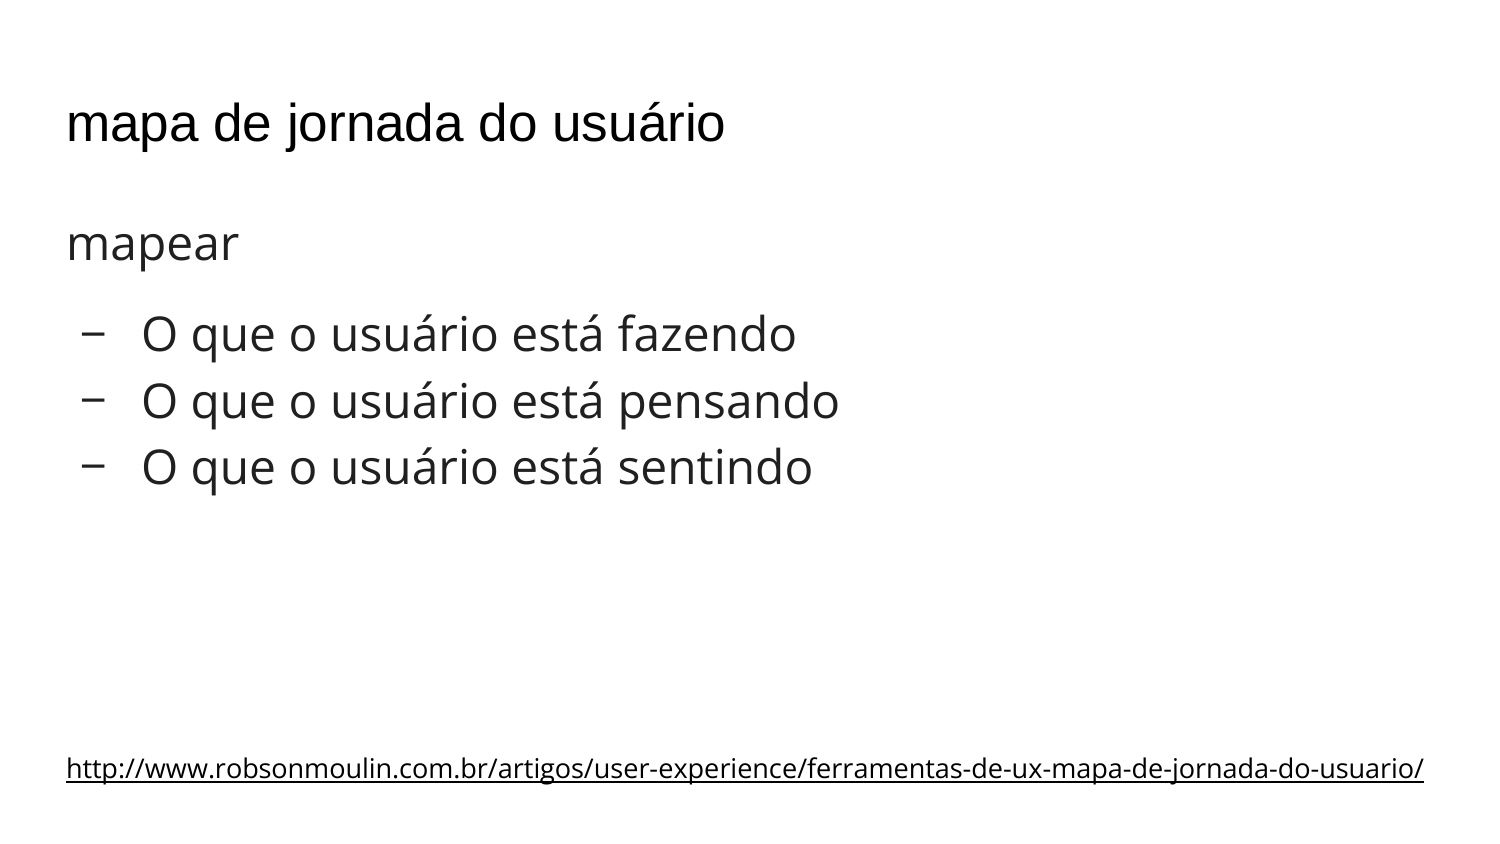

# mapa de jornada do usuário
mapear
O que o usuário está fazendo
O que o usuário está pensando
O que o usuário está sentindo
http://www.robsonmoulin.com.br/artigos/user-experience/ferramentas-de-ux-mapa-de-jornada-do-usuario/